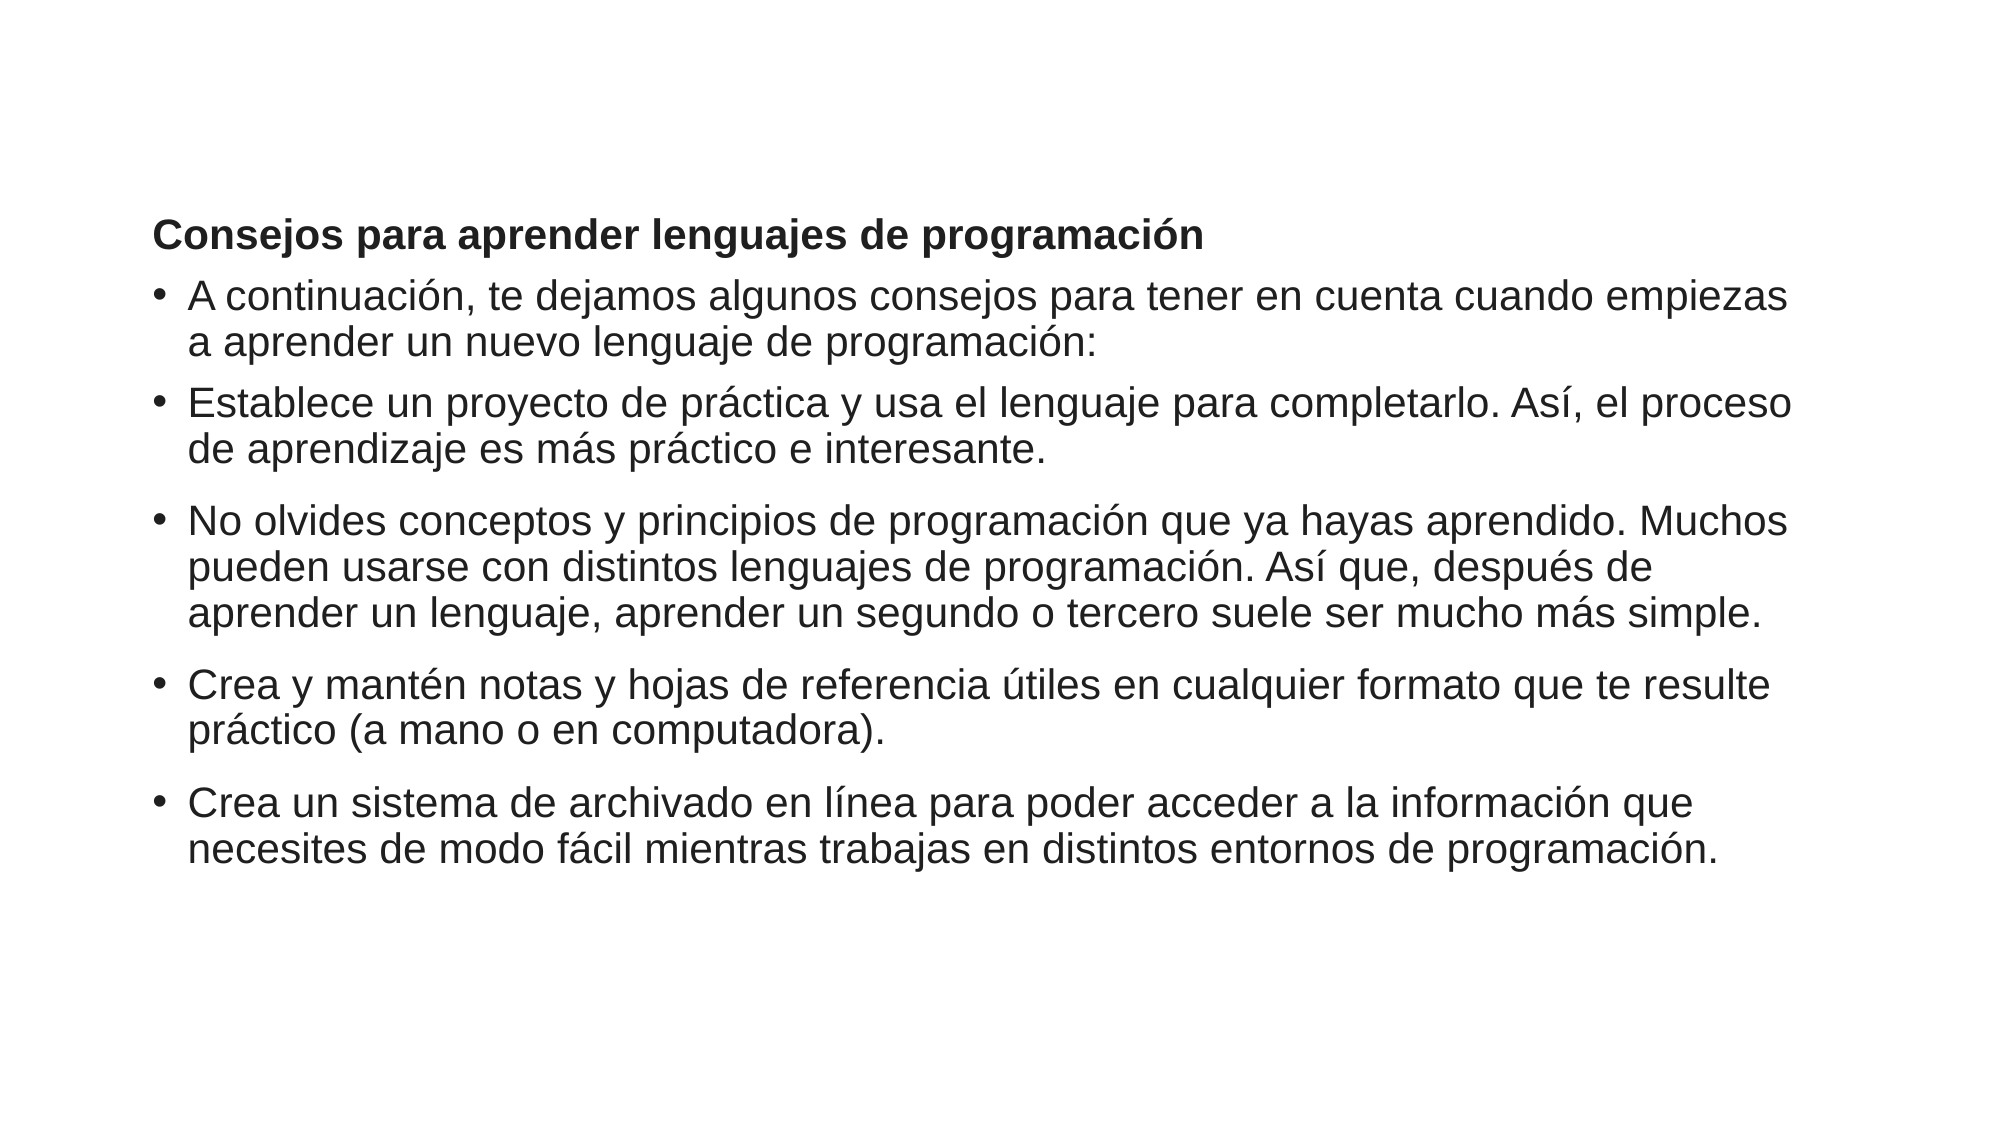

Consejos para aprender lenguajes de programación
A continuación, te dejamos algunos consejos para tener en cuenta cuando empiezas a aprender un nuevo lenguaje de programación:
Establece un proyecto de práctica y usa el lenguaje para completarlo. Así, el proceso de aprendizaje es más práctico e interesante.
No olvides conceptos y principios de programación que ya hayas aprendido. Muchos pueden usarse con distintos lenguajes de programación. Así que, después de aprender un lenguaje, aprender un segundo o tercero suele ser mucho más simple.
Crea y mantén notas y hojas de referencia útiles en cualquier formato que te resulte práctico (a mano o en computadora).
Crea un sistema de archivado en línea para poder acceder a la información que necesites de modo fácil mientras trabajas en distintos entornos de programación.